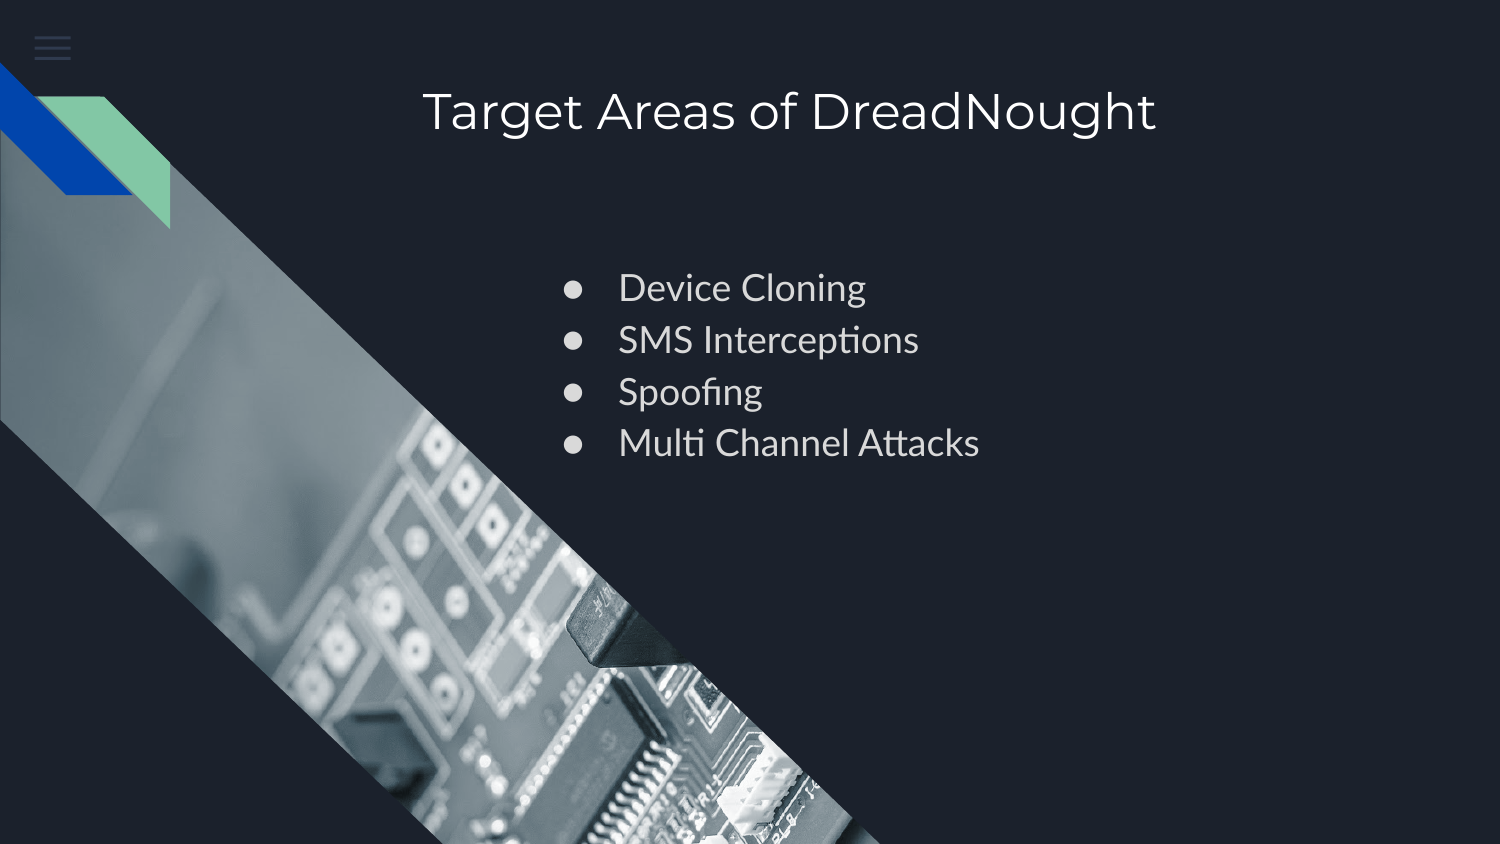

# Target Areas of DreadNought
Device Cloning
SMS Interceptions
Spoofing
Multi Channel Attacks